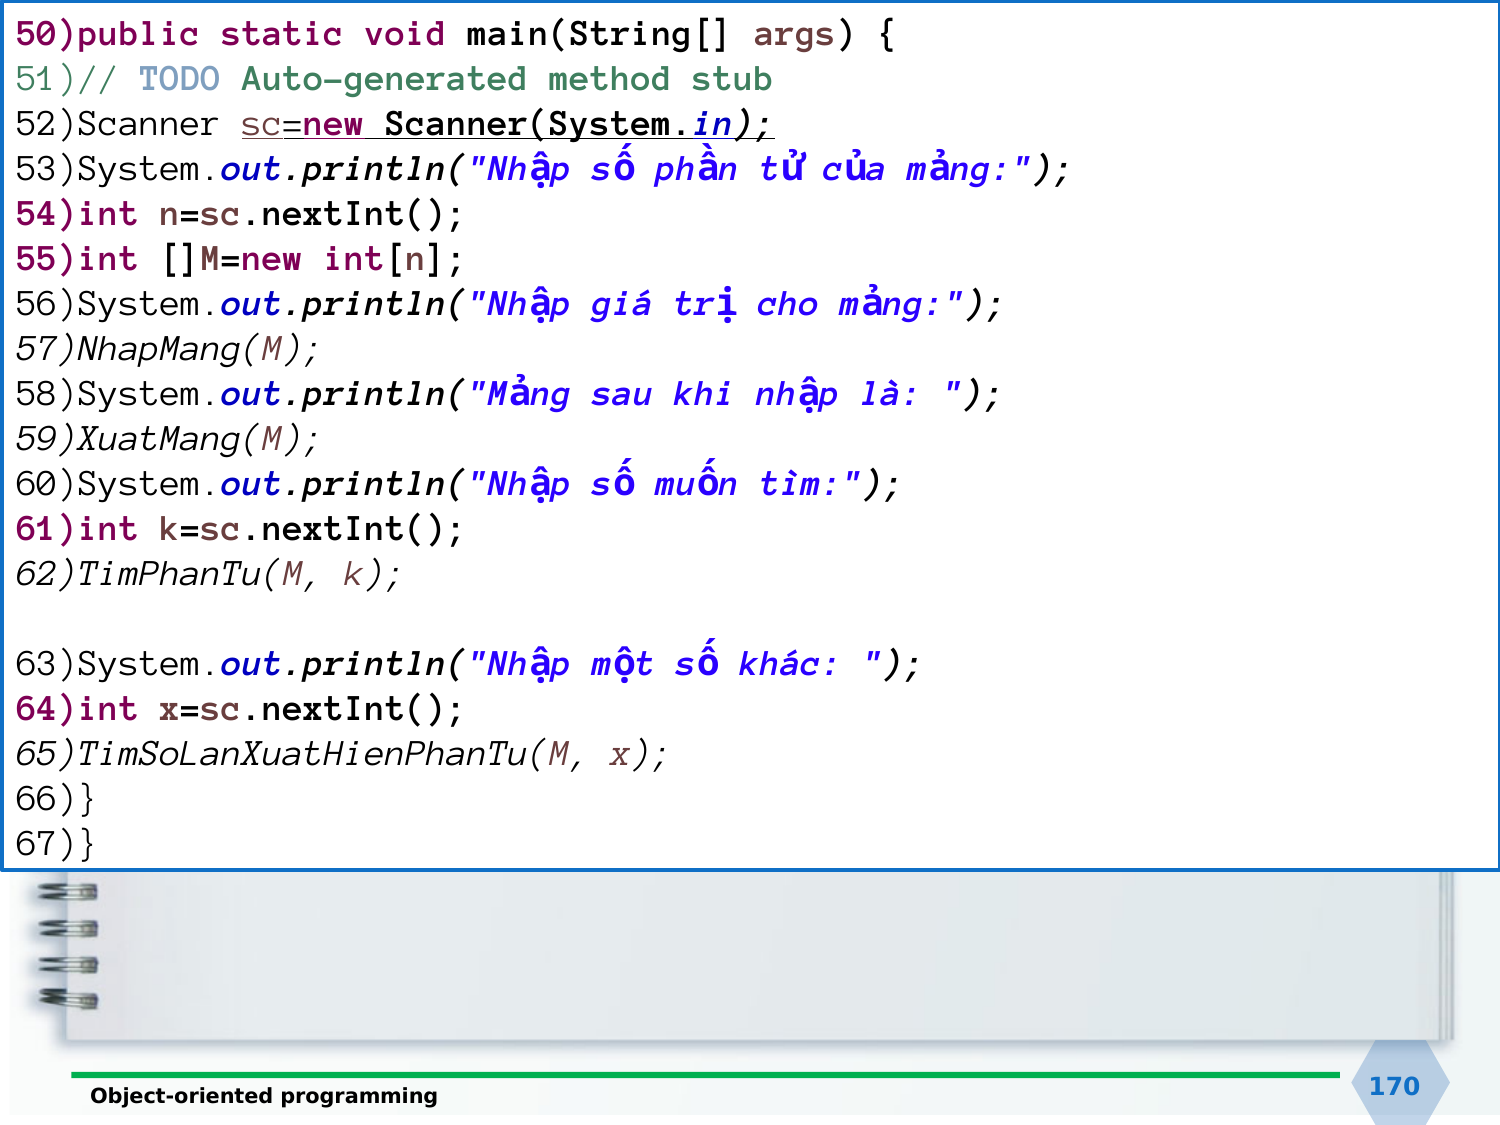

public static void main(String[] args) {
// TODO Auto-generated method stub
Scanner sc=new Scanner(System.in);
System.out.println("Nhập số phần tử của mảng:");
int n=sc.nextInt();
int []M=new int[n];
System.out.println("Nhập giá trị cho mảng:");
NhapMang(M);
System.out.println("Mảng sau khi nhập là: ");
XuatMang(M);
System.out.println("Nhập số muốn tìm:");
int k=sc.nextInt();
TimPhanTu(M, k);

System.out.println("Nhập một số khác: ");
int x=sc.nextInt();
TimSoLanXuatHienPhanTu(M, x);
}
}
#
170
Object-oriented programming